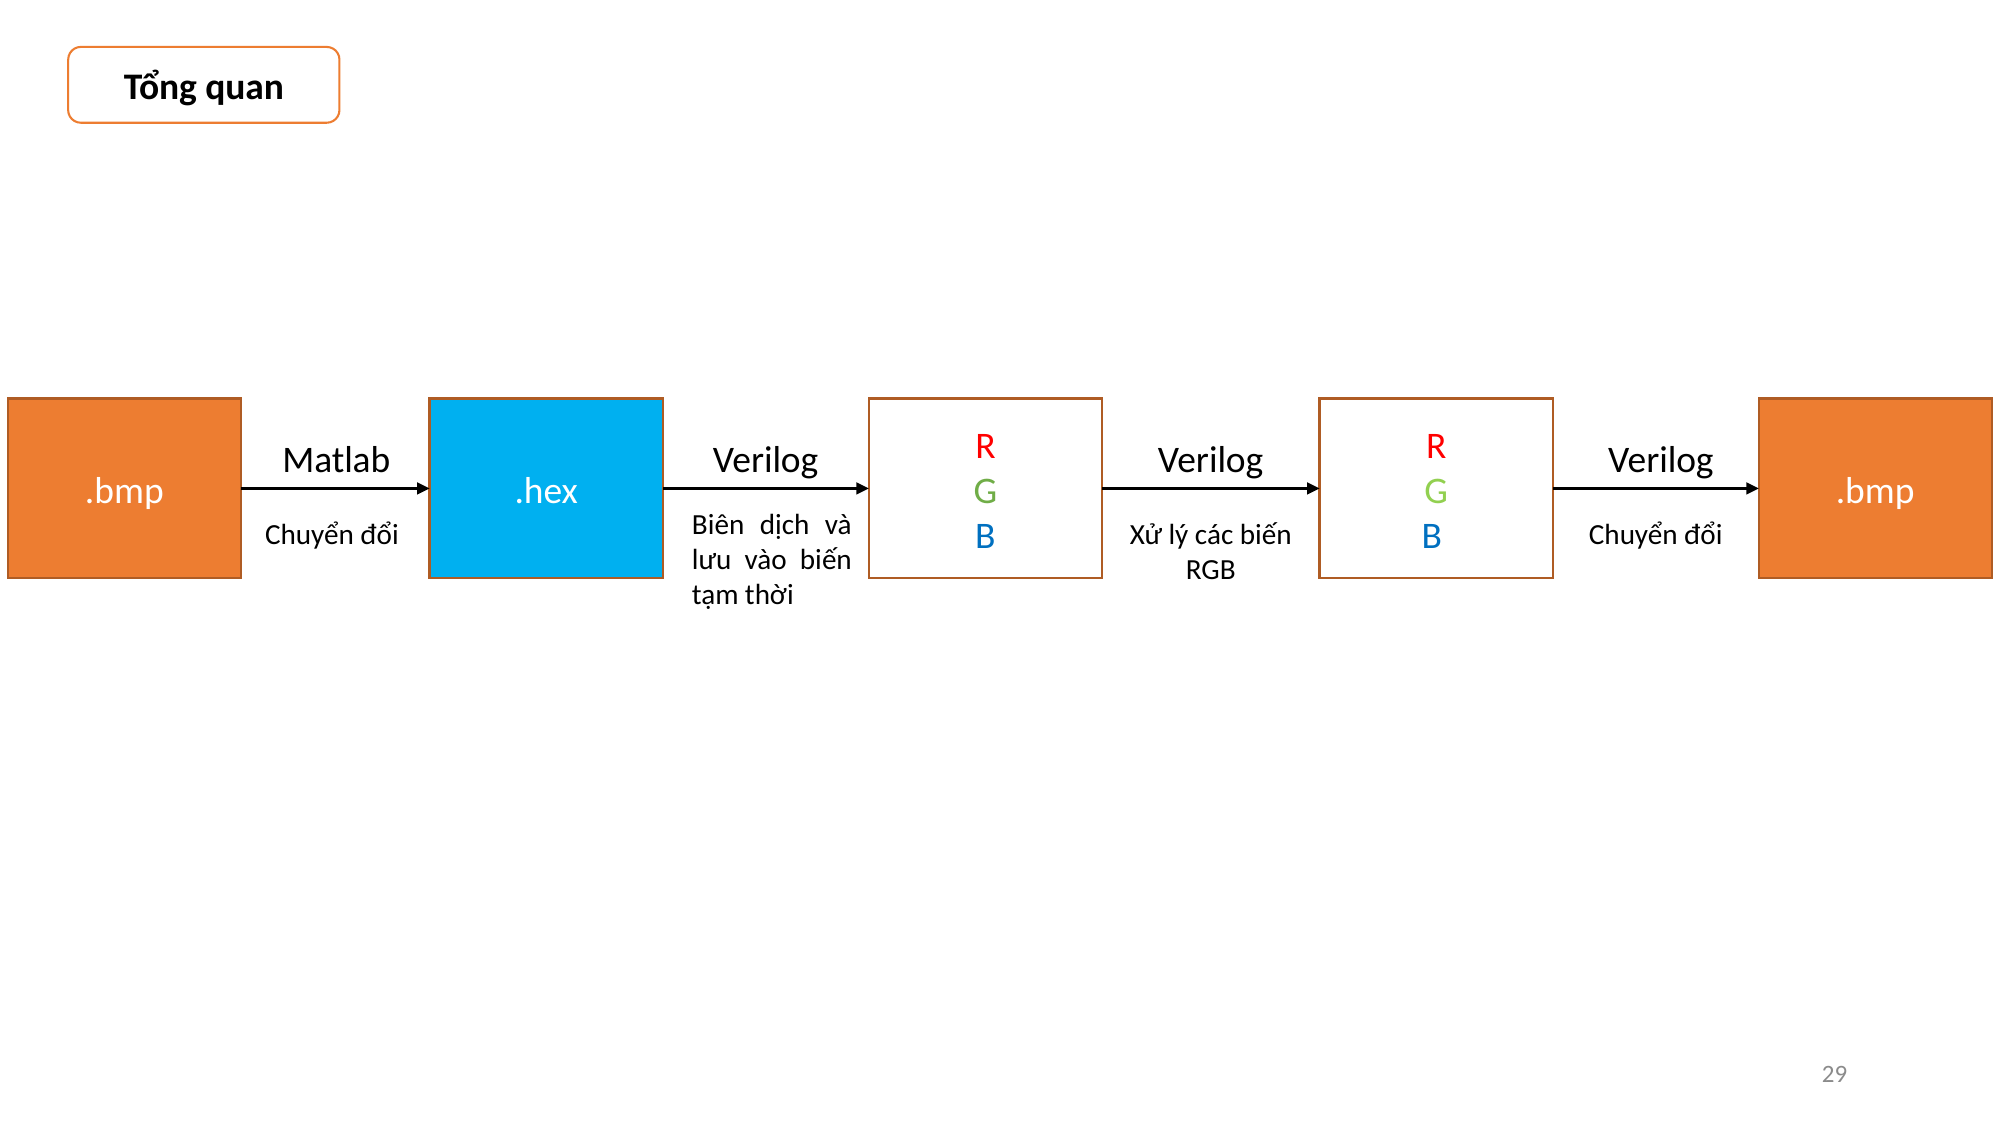

Tổng quan
R
G
B
.bmp
.bmp
R
G
B
.hex
Matlab
Verilog
Verilog
Verilog
Biên dịch và lưu vào biến tạm thời
Chuyển đổi
Chuyển đổi
Xử lý các biến RGB
29